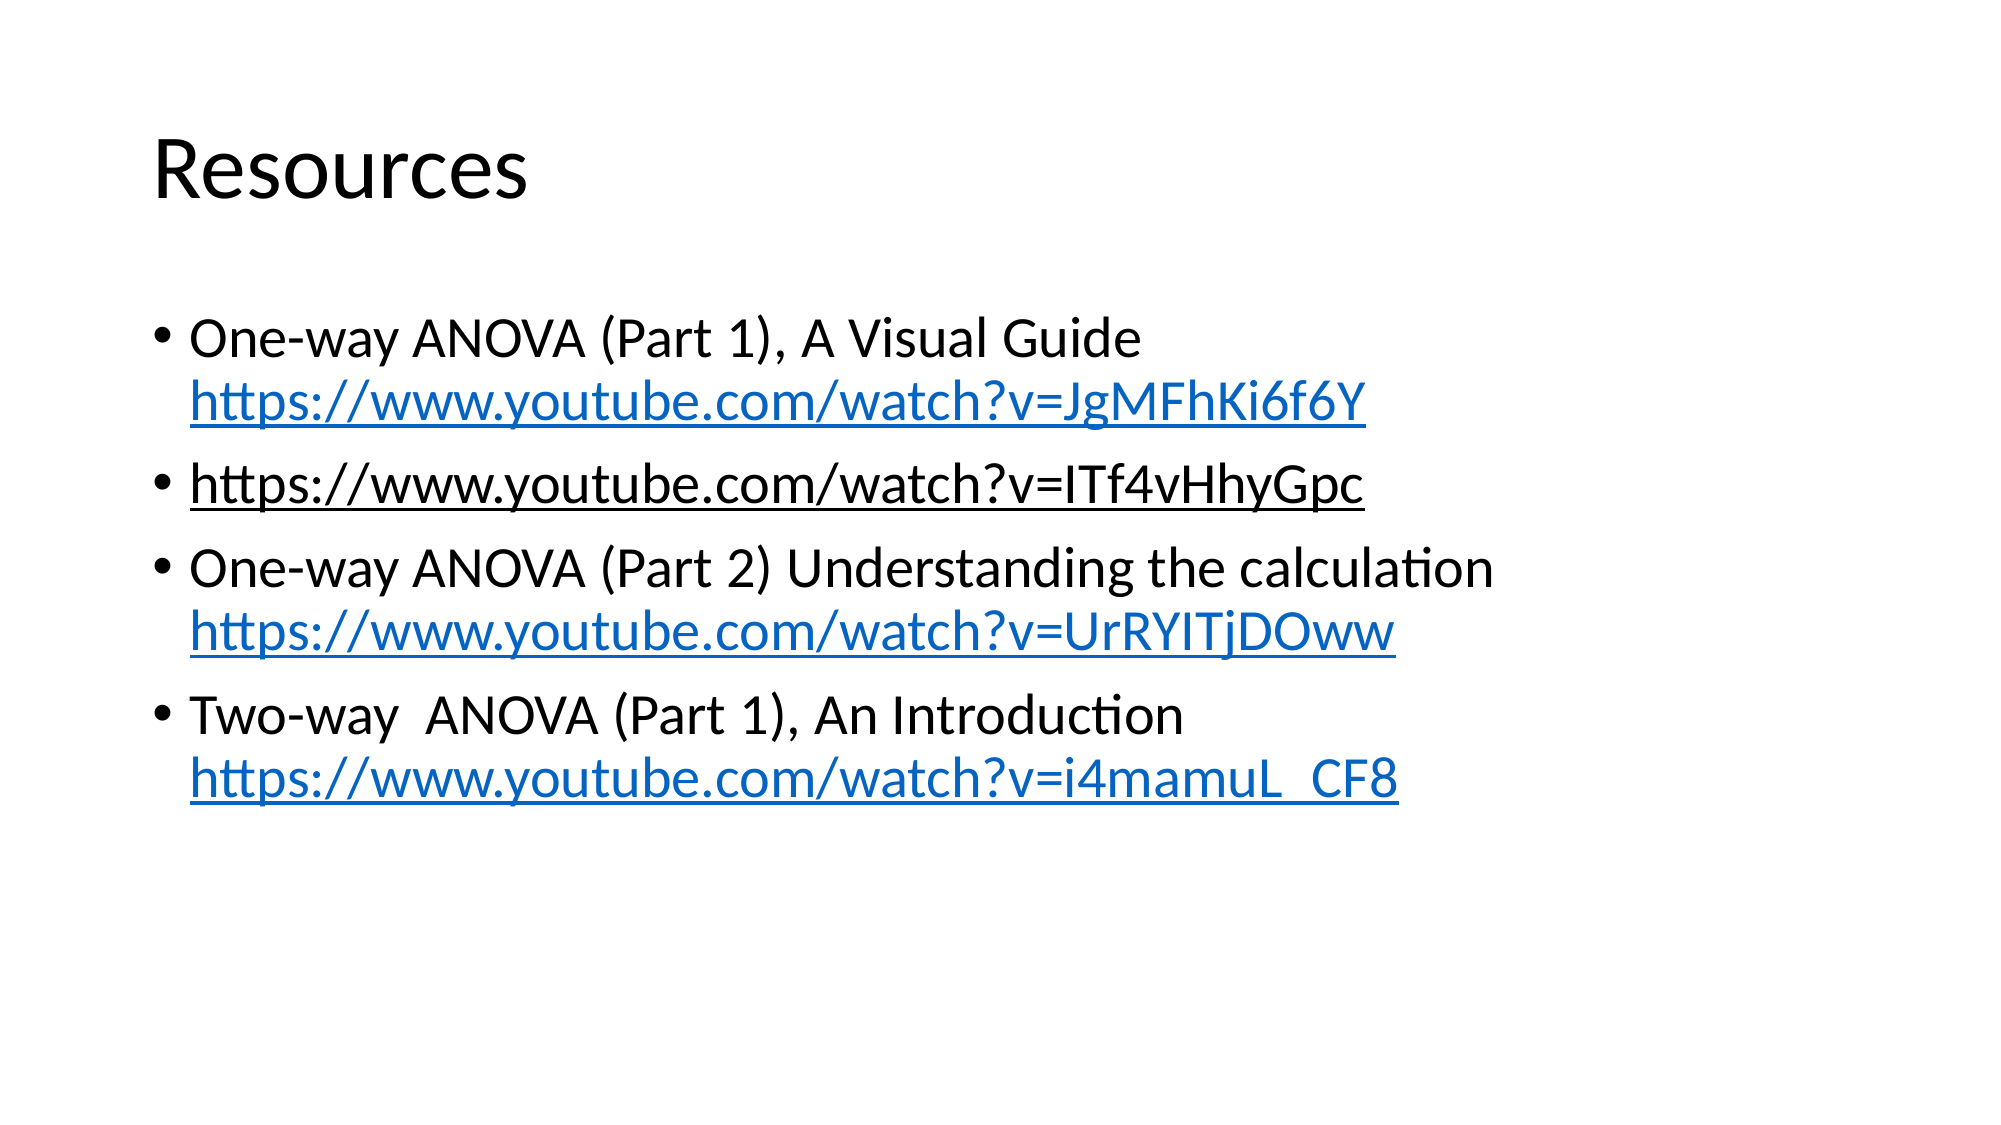

# Resources
One-way ANOVA (Part 1), A Visual Guide https://www.youtube.com/watch?v=JgMFhKi6f6Y
https://www.youtube.com/watch?v=ITf4vHhyGpc
One-way ANOVA (Part 2) Understanding the calculation https://www.youtube.com/watch?v=UrRYITjDOww
Two-way  ANOVA (Part 1), An Introduction  https://www.youtube.com/watch?v=i4mamuL_CF8